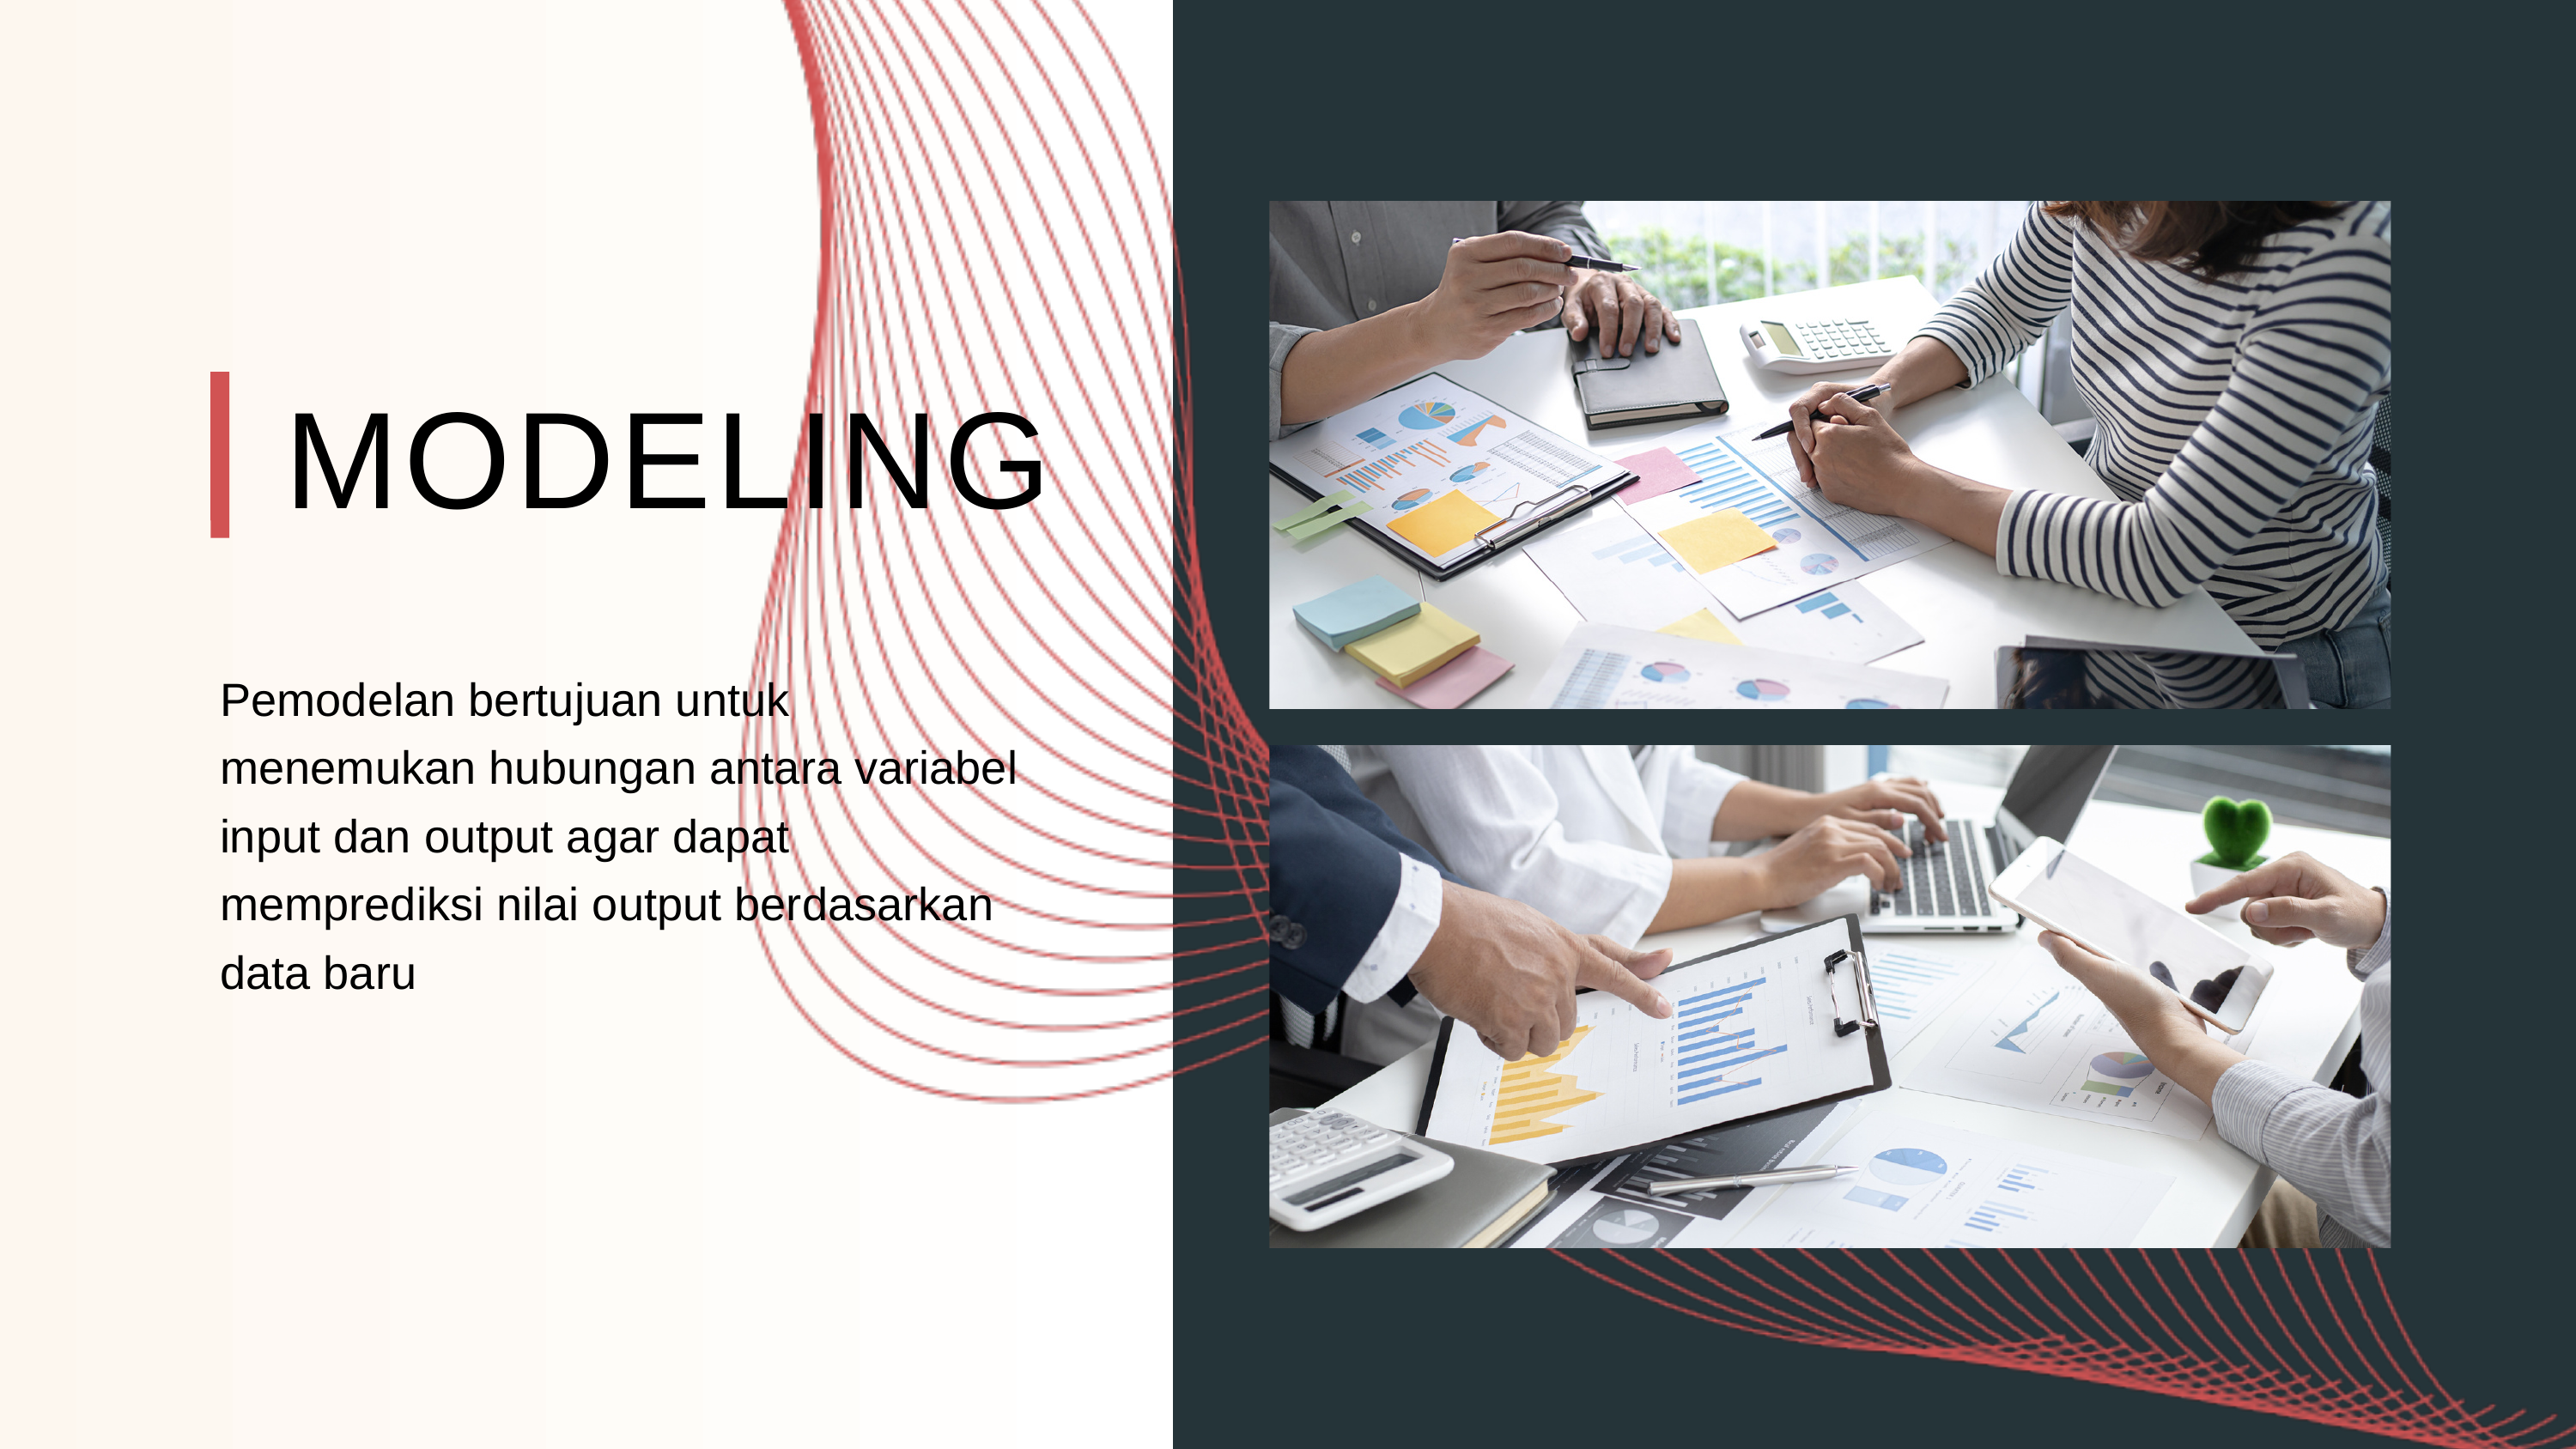

MODELING
Pemodelan bertujuan untuk menemukan hubungan antara variabel input dan output agar dapat memprediksi nilai output berdasarkan data baru